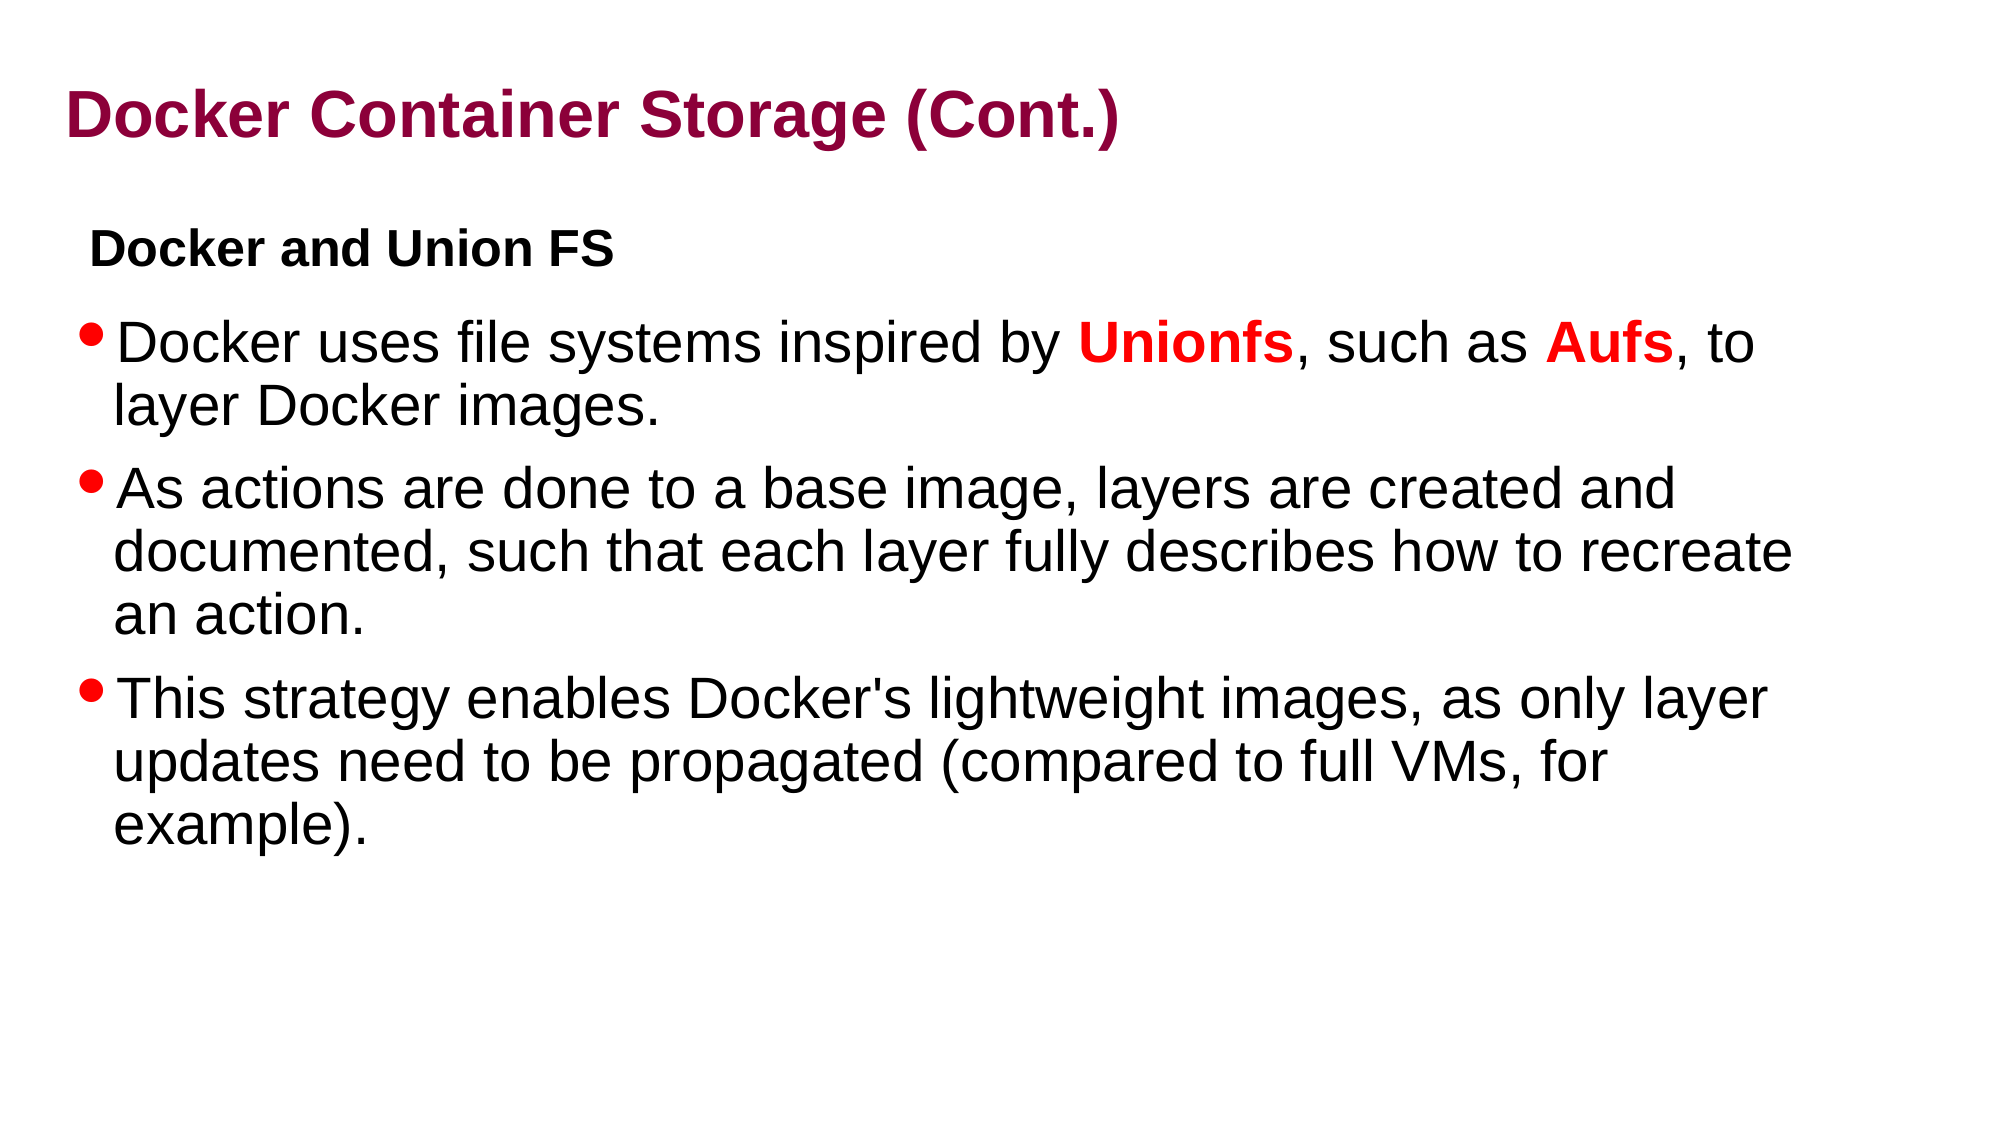

# Docker Container Storage (Cont.)
Docker and Union FS
Docker uses file systems inspired by Unionfs, such as Aufs, to layer Docker images.
As actions are done to a base image, layers are created and documented, such that each layer fully describes how to recreate an action.
This strategy enables Docker's lightweight images, as only layer updates need to be propagated (compared to full VMs, for example).